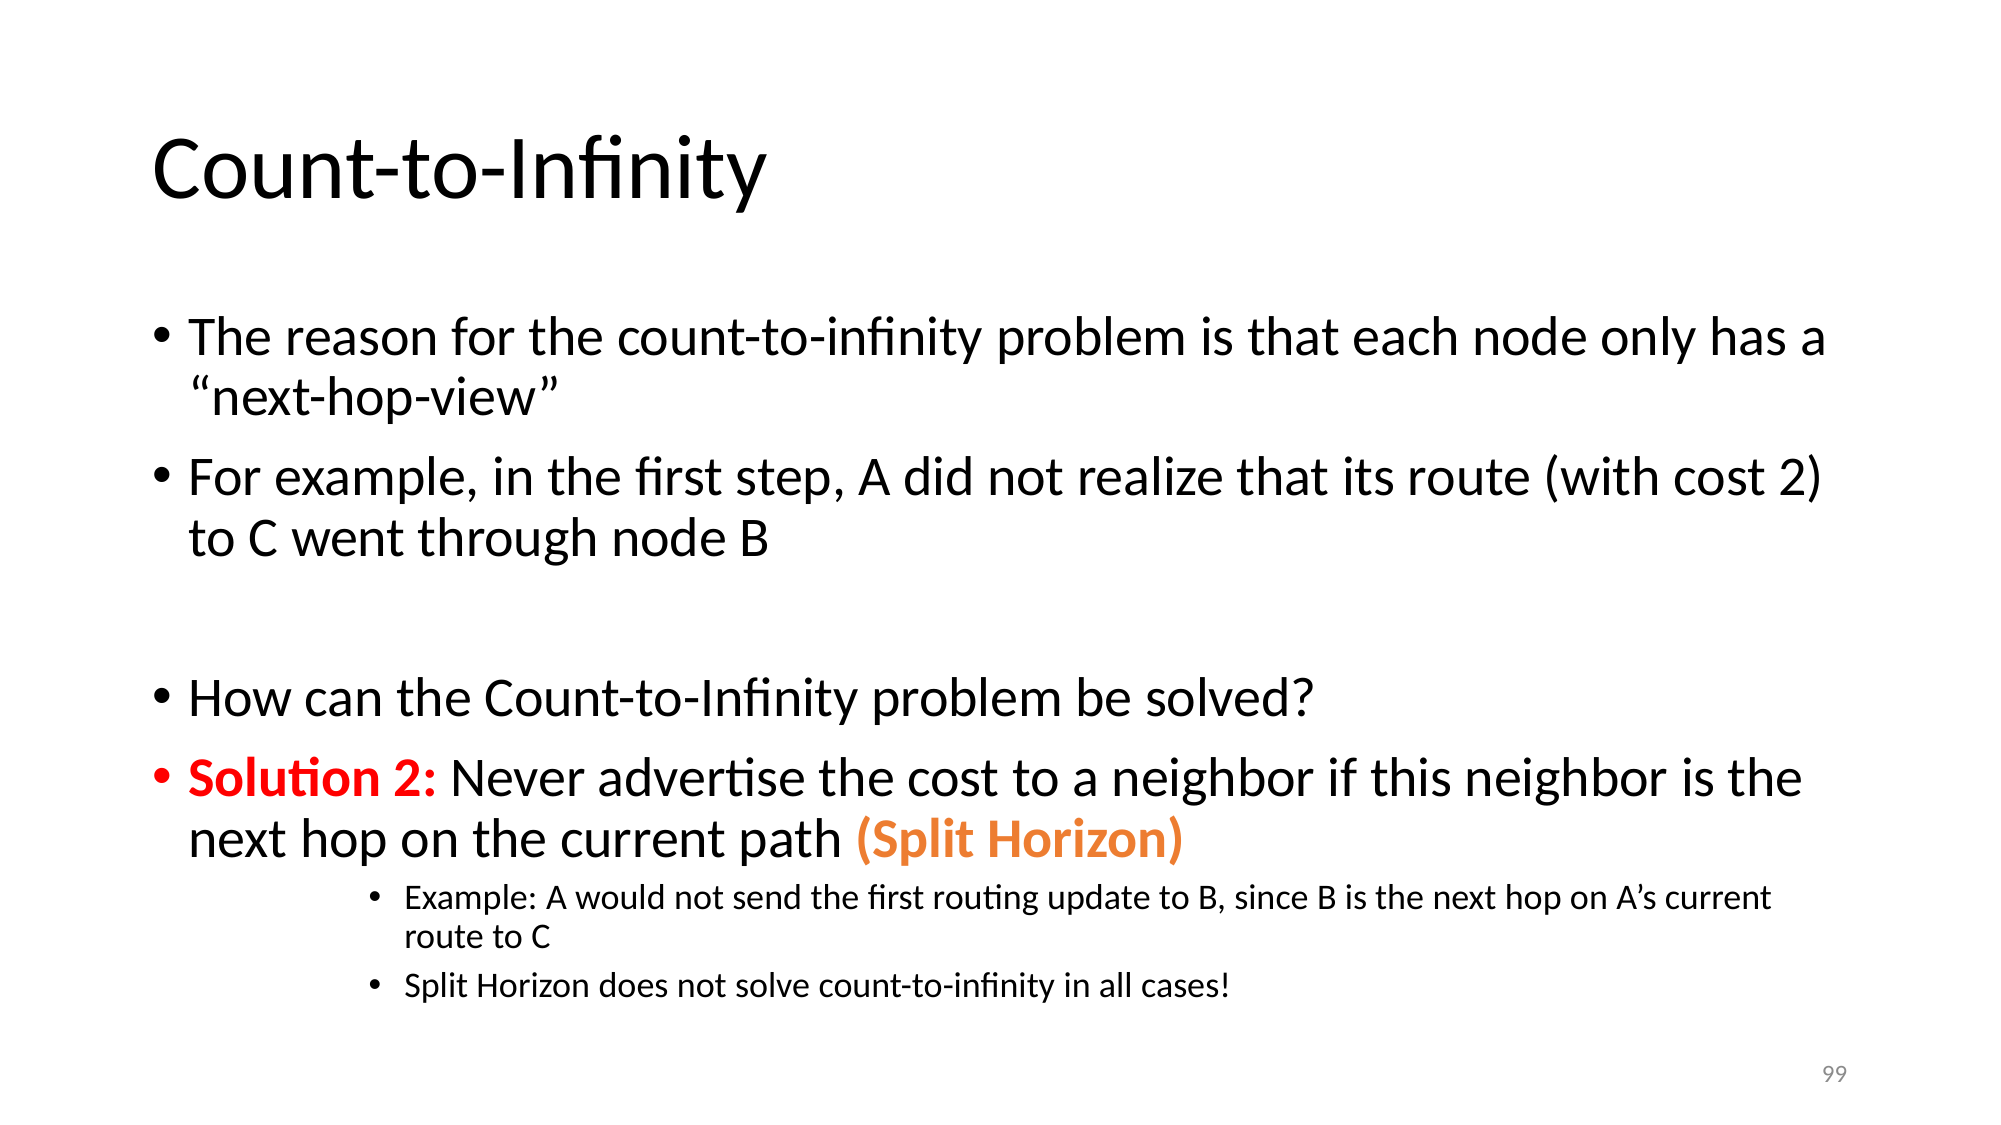

# Count-to-Infinity
The reason for the count-to-infinity problem is that each node only has a “next-hop-view”
For example, in the first step, A did not realize that its route (with cost 2) to C went through node B

How can the Count-to-Infinity problem be solved?
Solution 2: Never advertise the cost to a neighbor if this neighbor is the next hop on the current path (Split Horizon)
Example: A would not send the first routing update to B, since B is the next hop on A’s current route to C
Split Horizon does not solve count-to-infinity in all cases!
99